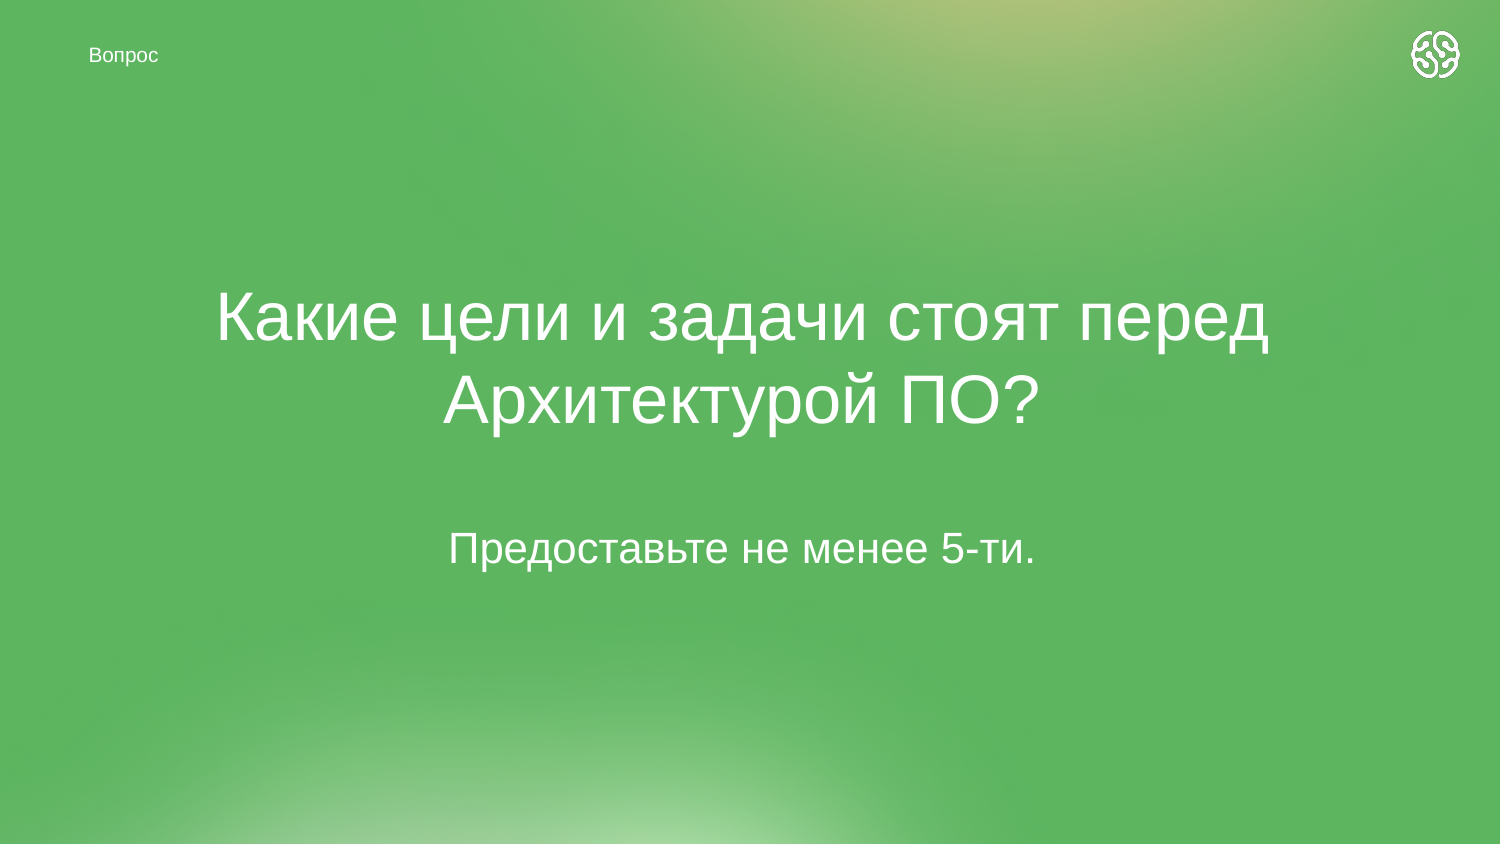

Вопрос
# Какие цели и задачи стоят перед Архитектурой ПО?

Предоставьте не менее 5-ти.